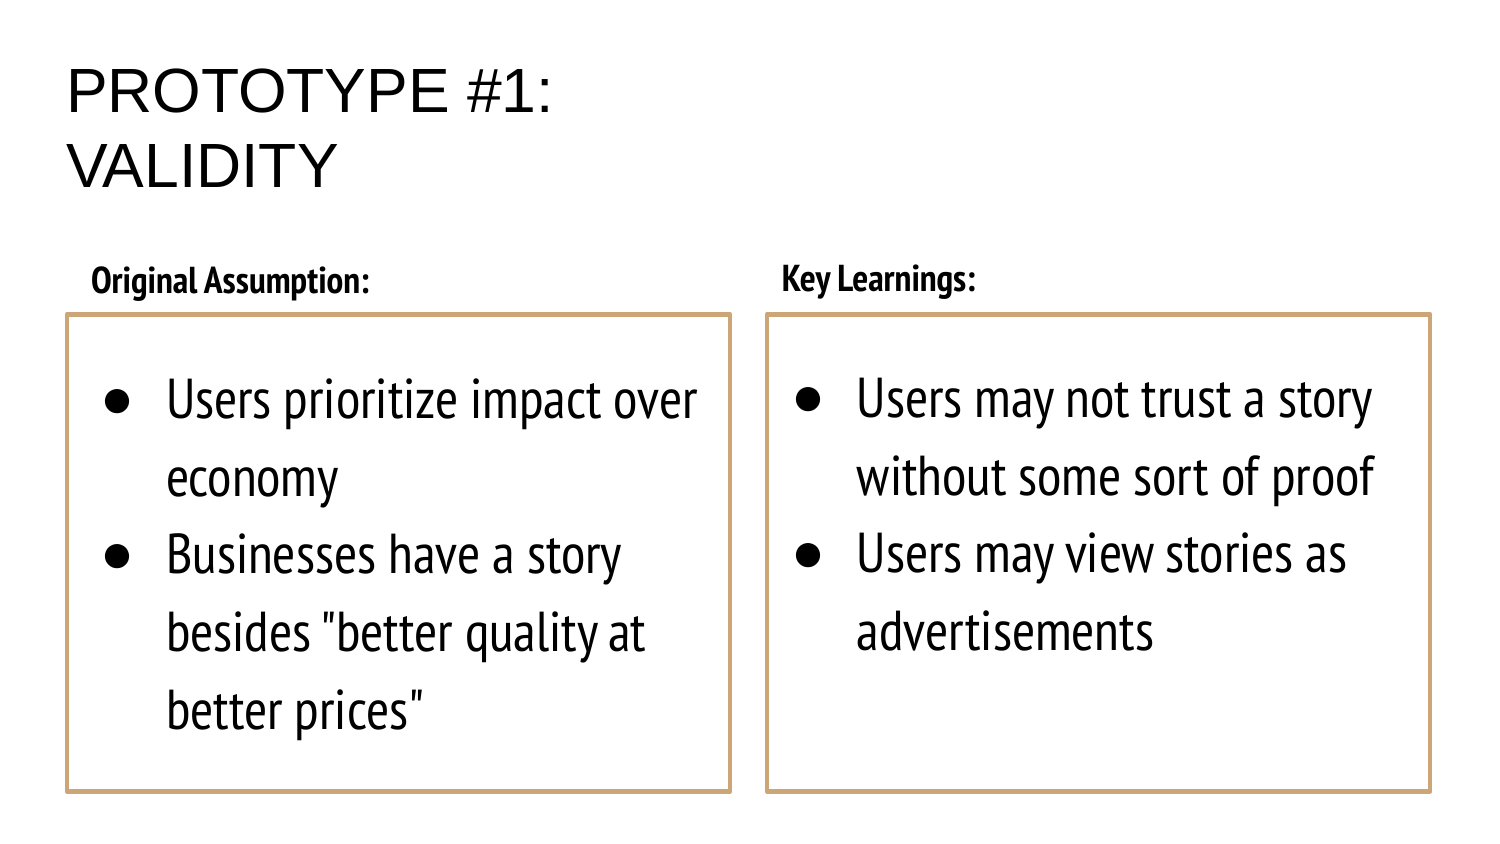

# PROTOTYPE #1: VALIDITY
Key Learnings:

Users may not trust a story without some sort of proof
Users may view stories as advertisements

Original Assumption:

Users prioritize impact over economy
Businesses have a story besides "better quality at better prices"